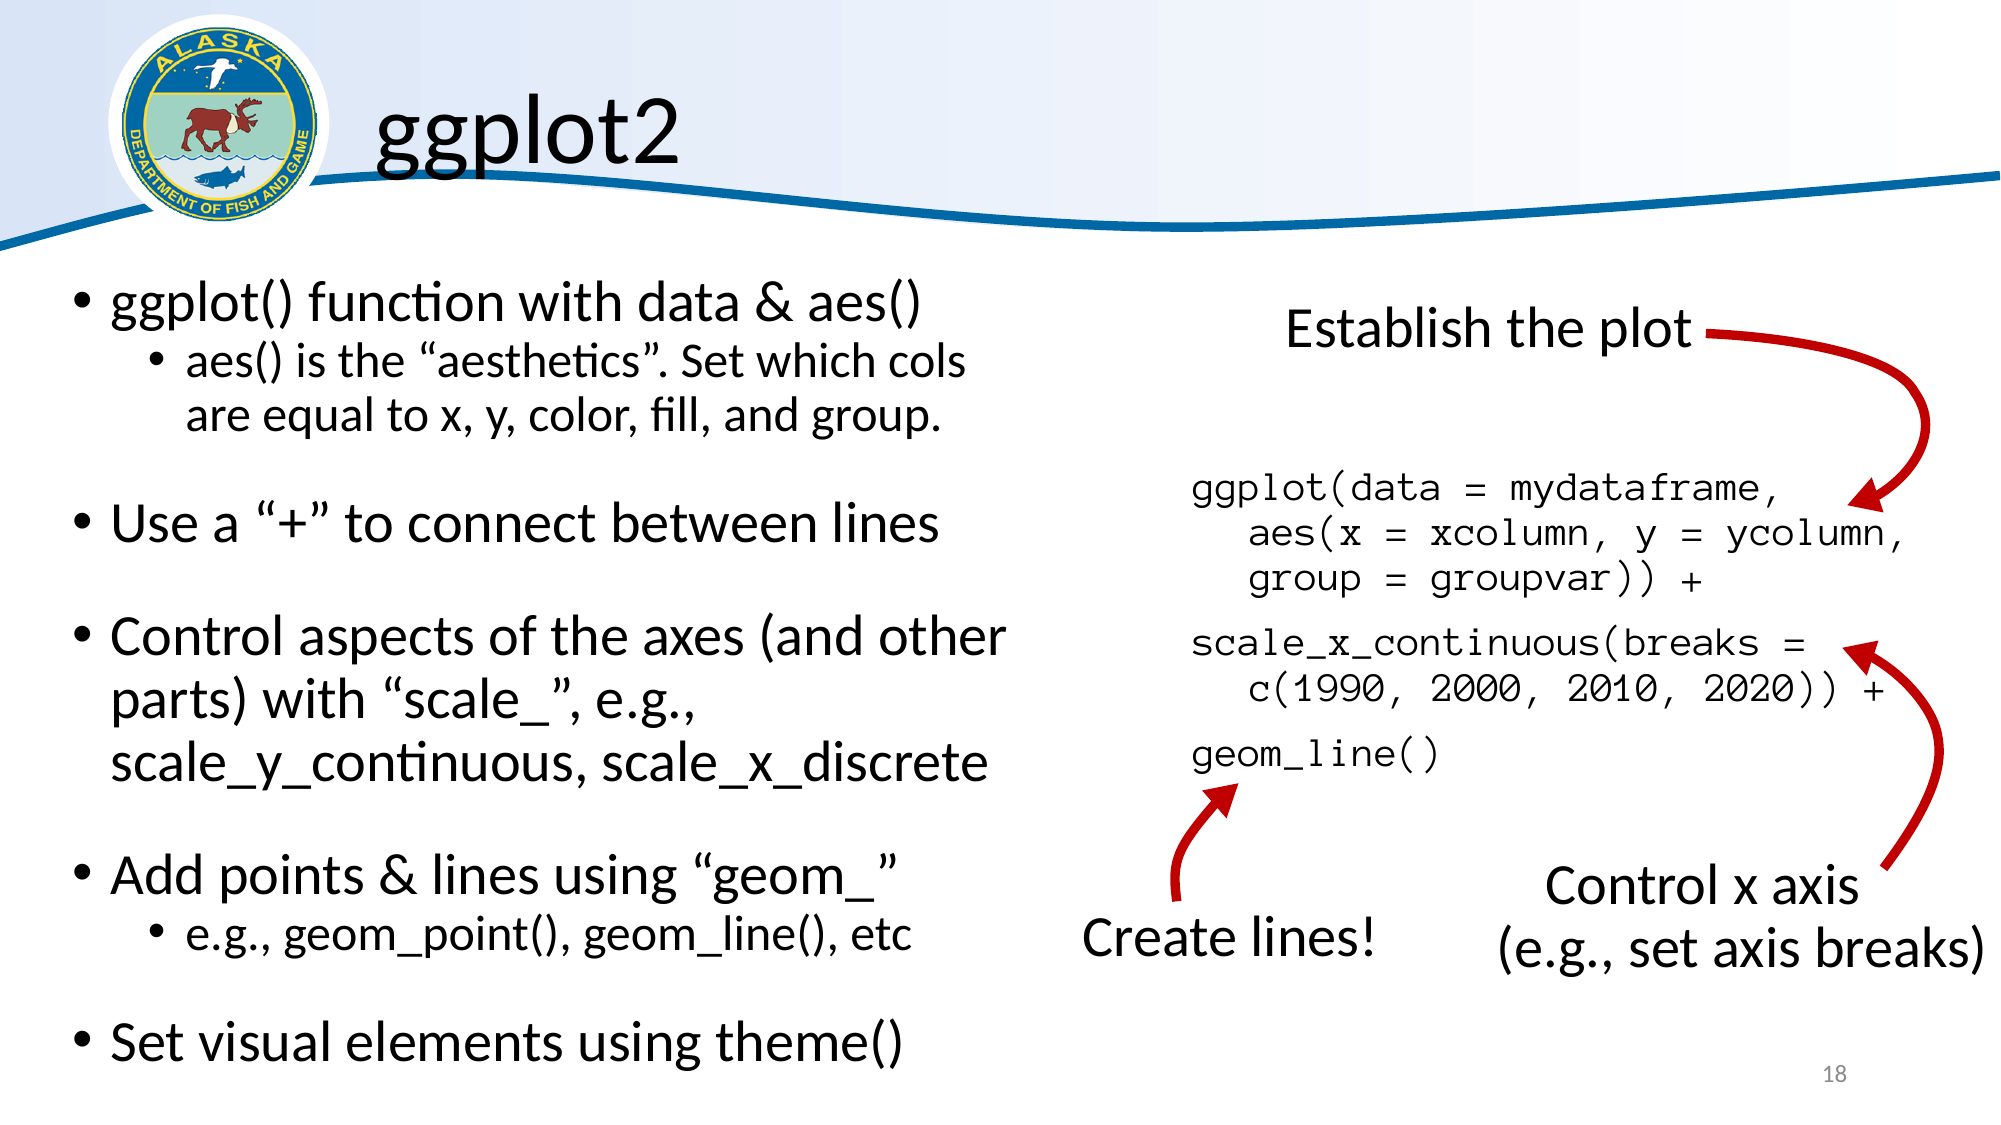

# ggplot2
ggplot() function with data & aes()
aes() is the “aesthetics”. Set which cols are equal to x, y, color, fill, and group.
Use a “+” to connect between lines
Control aspects of the axes (and other parts) with “scale_”, e.g., scale_y_continuous, scale_x_discrete
Add points & lines using “geom_”
e.g., geom_point(), geom_line(), etc
Set visual elements using theme()
Establish the plot

ggplot(data = mydataframe,    aes(x = xcolumn, y = ycolumn, group = groupvar))
scale_x_continuous(breaks = c(1990, 2000, 2010, 2020)) +
geom_line()

+

Control x axis       (e.g., set axis breaks)
Create lines!
18